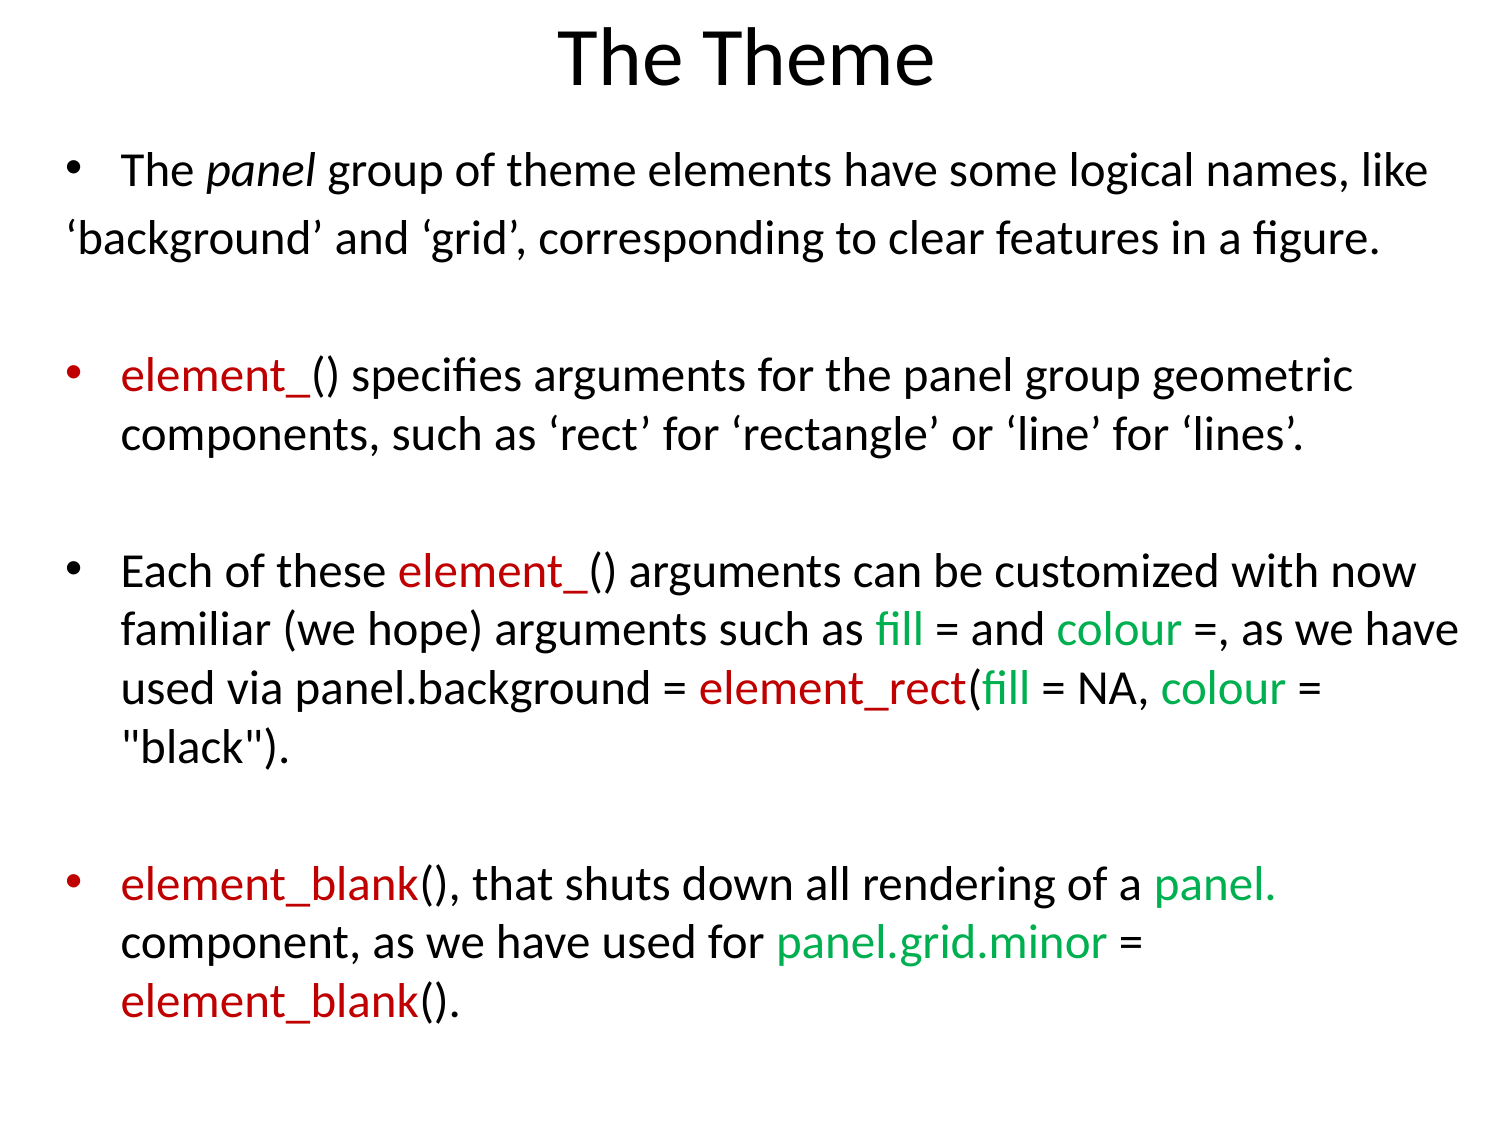

# The Theme
The panel group of theme elements have some logical names, like
‘background’ and ‘grid’, corresponding to clear features in a figure.

element_() specifies arguments for the panel group geometric components, such as ‘rect’ for ‘rectangle’ or ‘line’ for ‘lines’.

Each of these element_() arguments can be customized with now familiar (we hope) arguments such as fill = and colour =, as we have used via panel.background = element_rect(fill = NA, colour = "black").

element_blank(), that shuts down all rendering of a panel. component, as we have used for panel.grid.minor = element_blank().